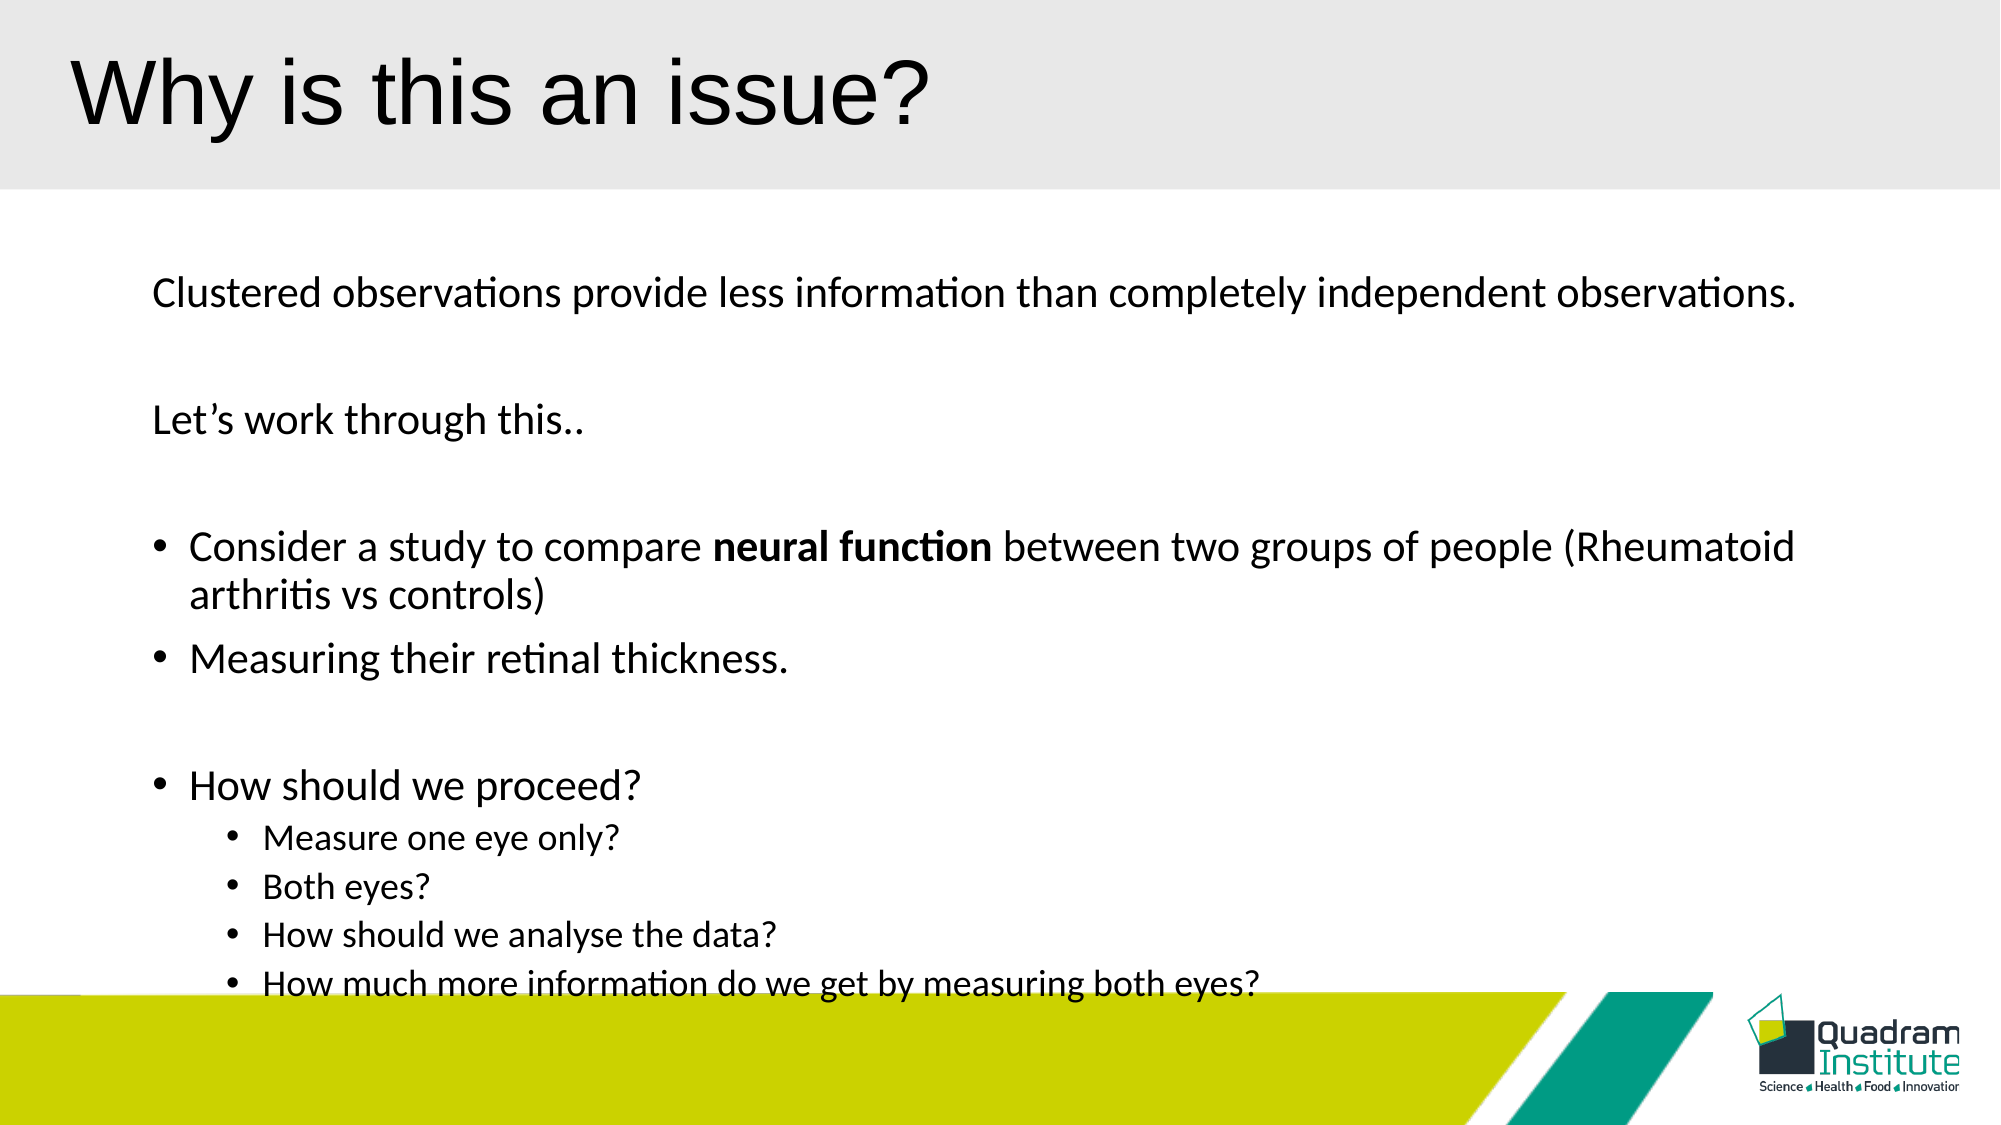

# Why is this an issue?
Clustered observations provide less information than completely independent observations.

Let’s work through this..

Consider a study to compare neural function between two groups of people (Rheumatoid arthritis vs controls)
Measuring their retinal thickness.

How should we proceed?
Measure one eye only?
Both eyes?
How should we analyse the data?
How much more information do we get by measuring both eyes?